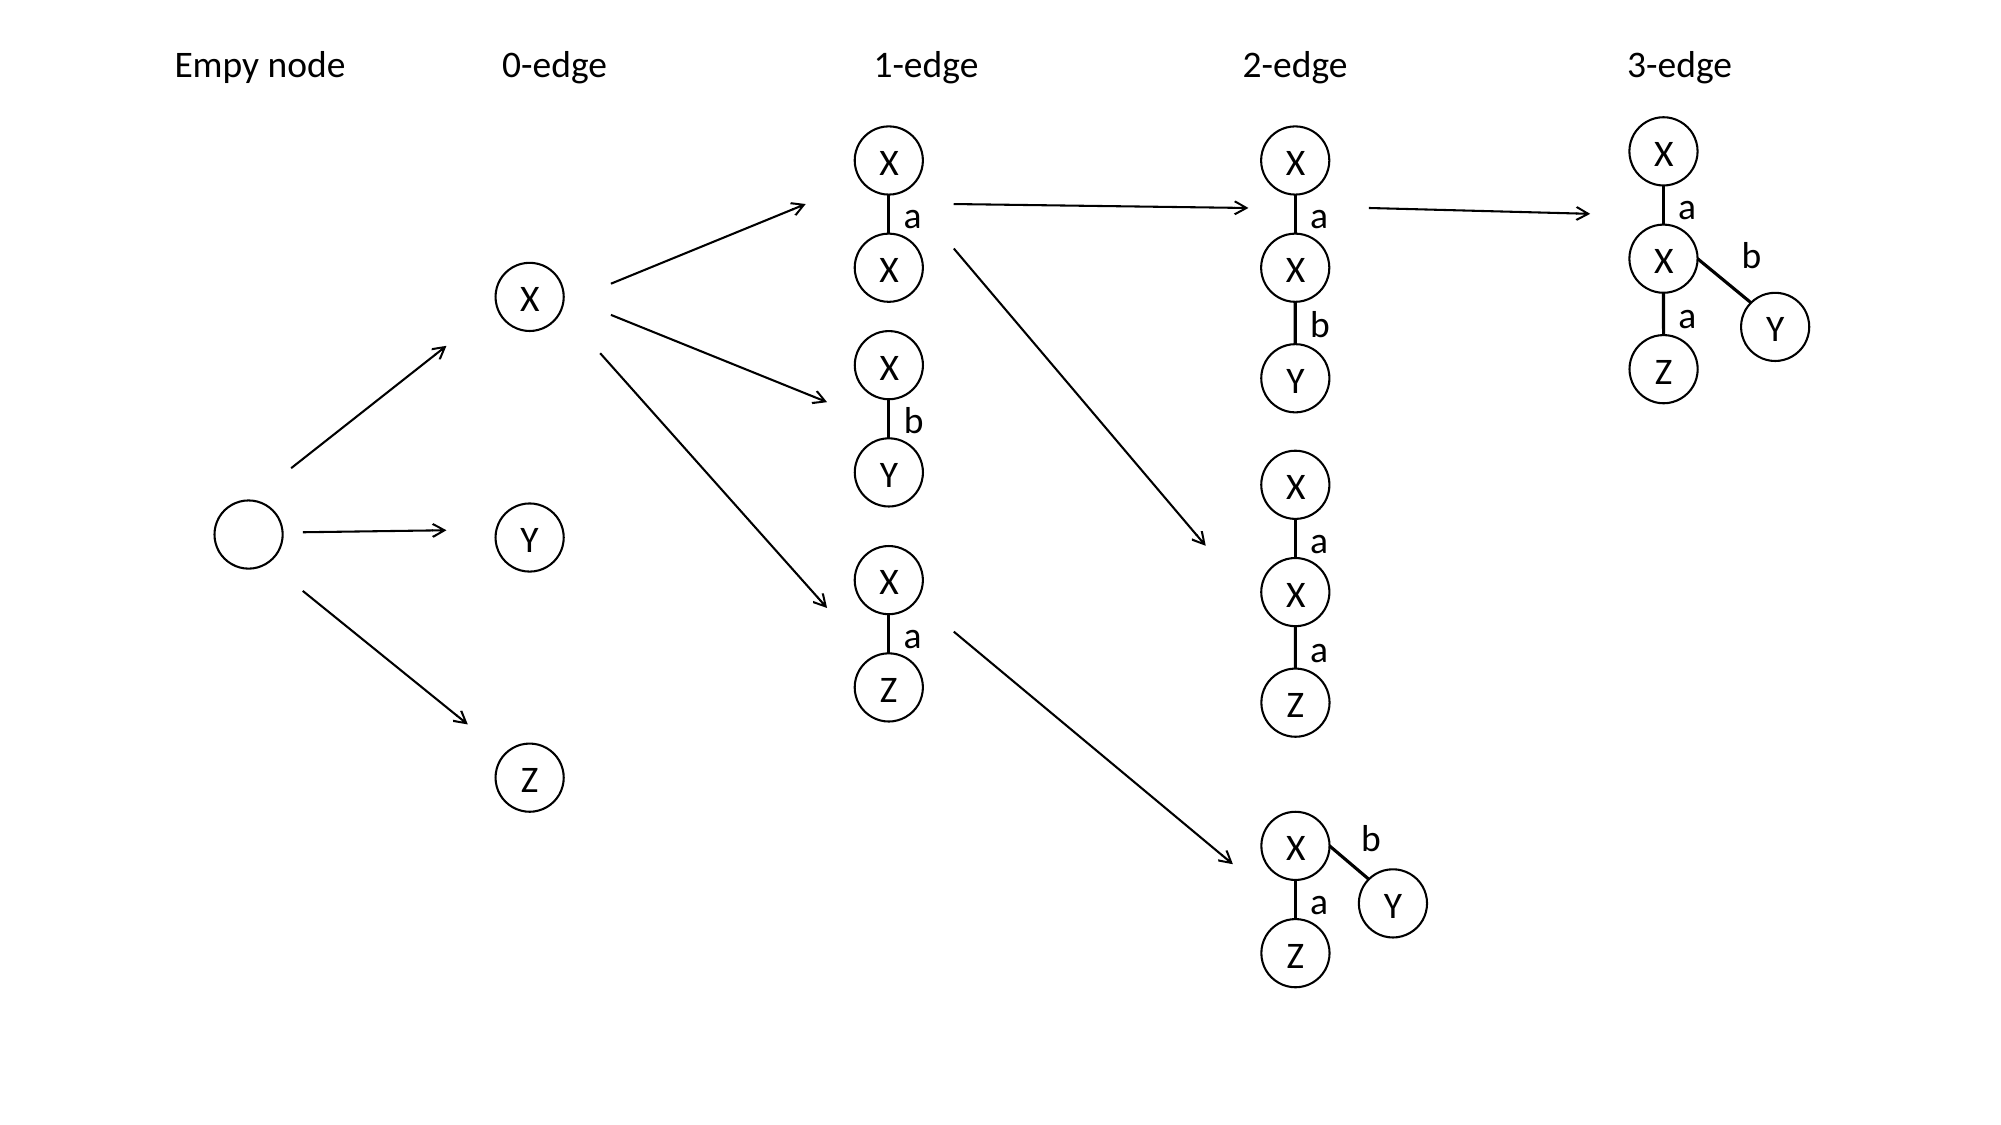

Empy node
0-edge
1-edge
2-edge
3-edge
X
X
X
a
a
a
b
X
X
X
X
a
b
Y
X
Z
Y
b
Y
X

Y
a
X
X
a
a
Z
Z
Z
b
X
a
Y
Z